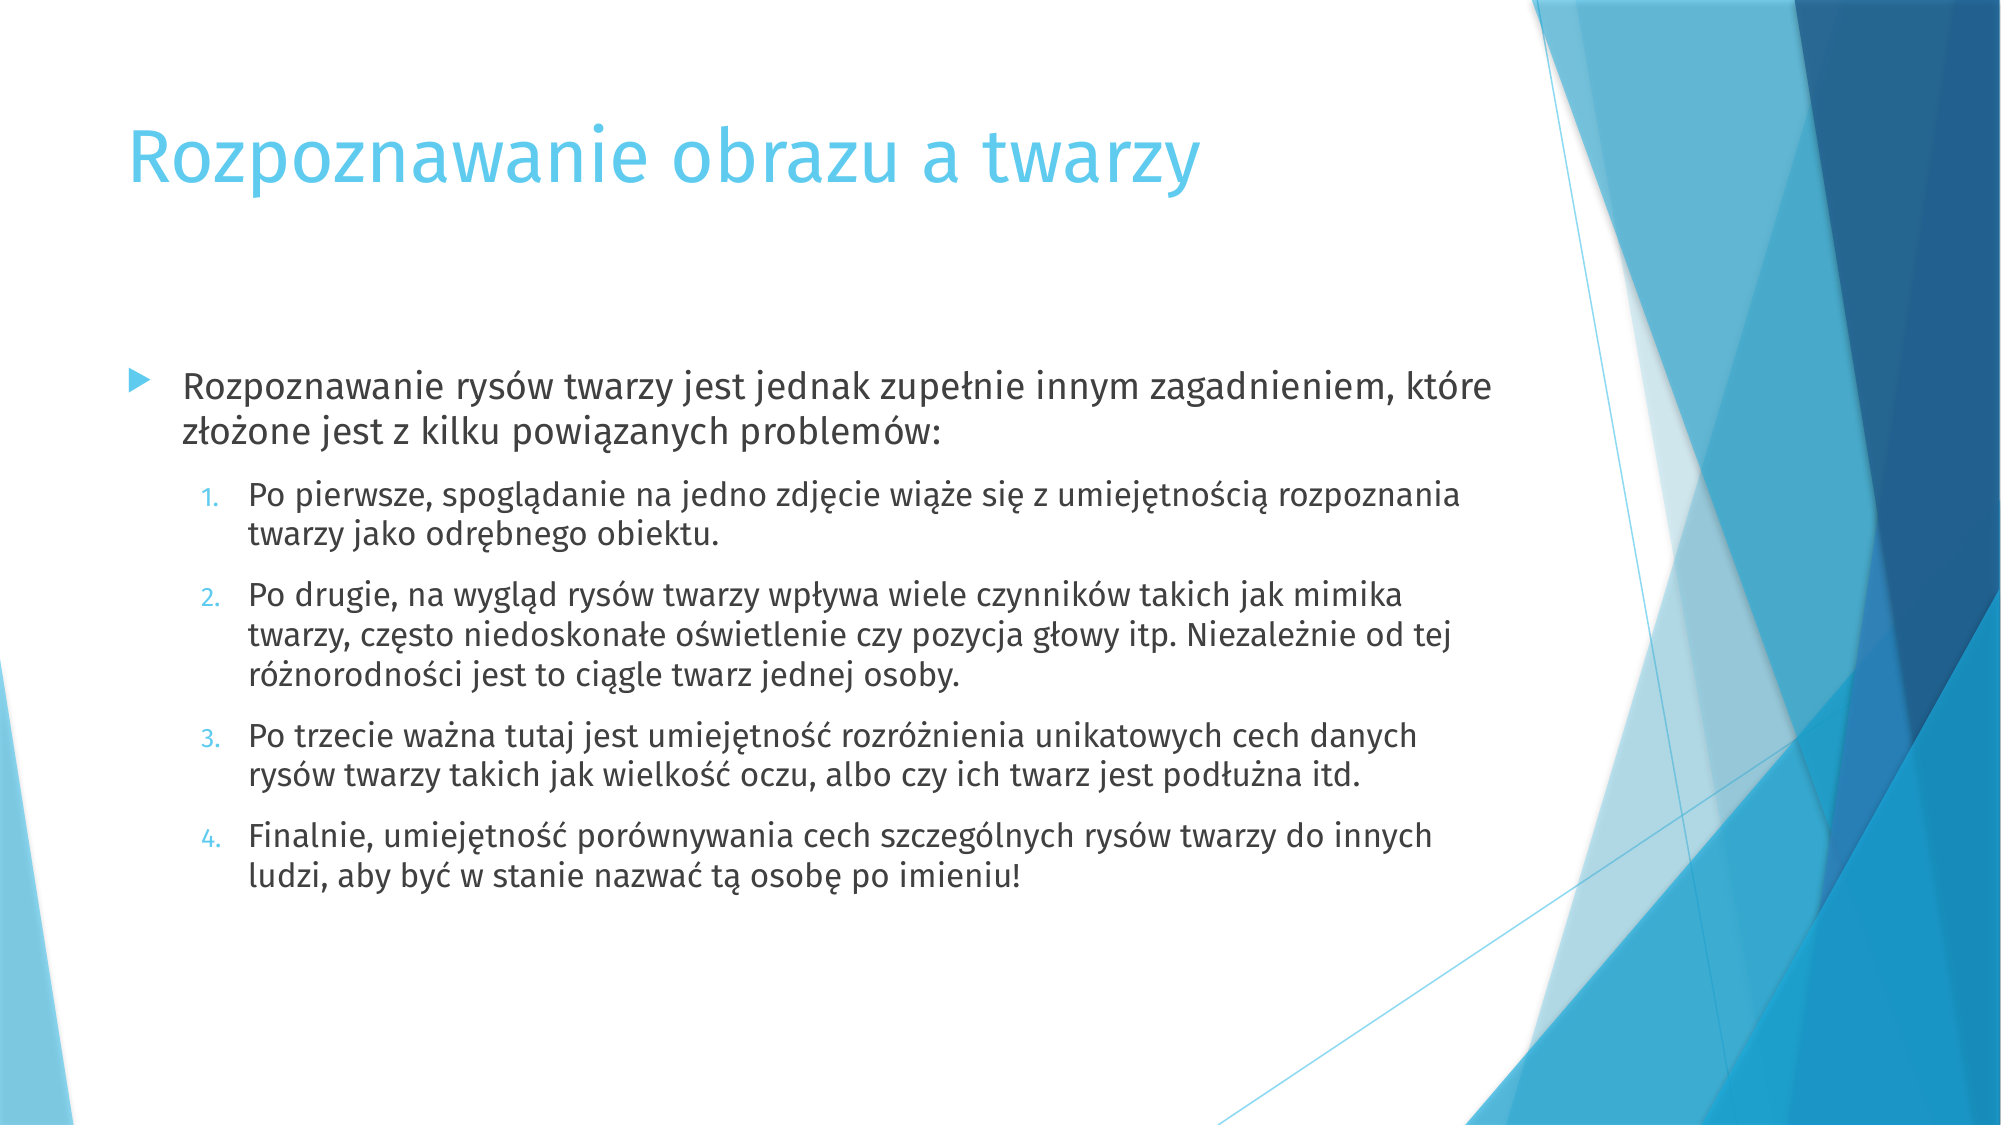

# Rozpoznawanie obrazu a twarzy
Rozpoznawanie rysów twarzy jest jednak zupełnie innym zagadnieniem, które złożone jest z kilku powiązanych problemów:
Po pierwsze, spoglądanie na jedno zdjęcie wiąże się z umiejętnością rozpoznania twarzy jako odrębnego obiektu.
Po drugie, na wygląd rysów twarzy wpływa wiele czynników takich jak mimika twarzy, często niedoskonałe oświetlenie czy pozycja głowy itp. Niezależnie od tej różnorodności jest to ciągle twarz jednej osoby.
Po trzecie ważna tutaj jest umiejętność rozróżnienia unikatowych cech danych rysów twarzy takich jak wielkość oczu, albo czy ich twarz jest podłużna itd.
Finalnie, umiejętność porównywania cech szczególnych rysów twarzy do innych ludzi, aby być w stanie nazwać tą osobę po imieniu!